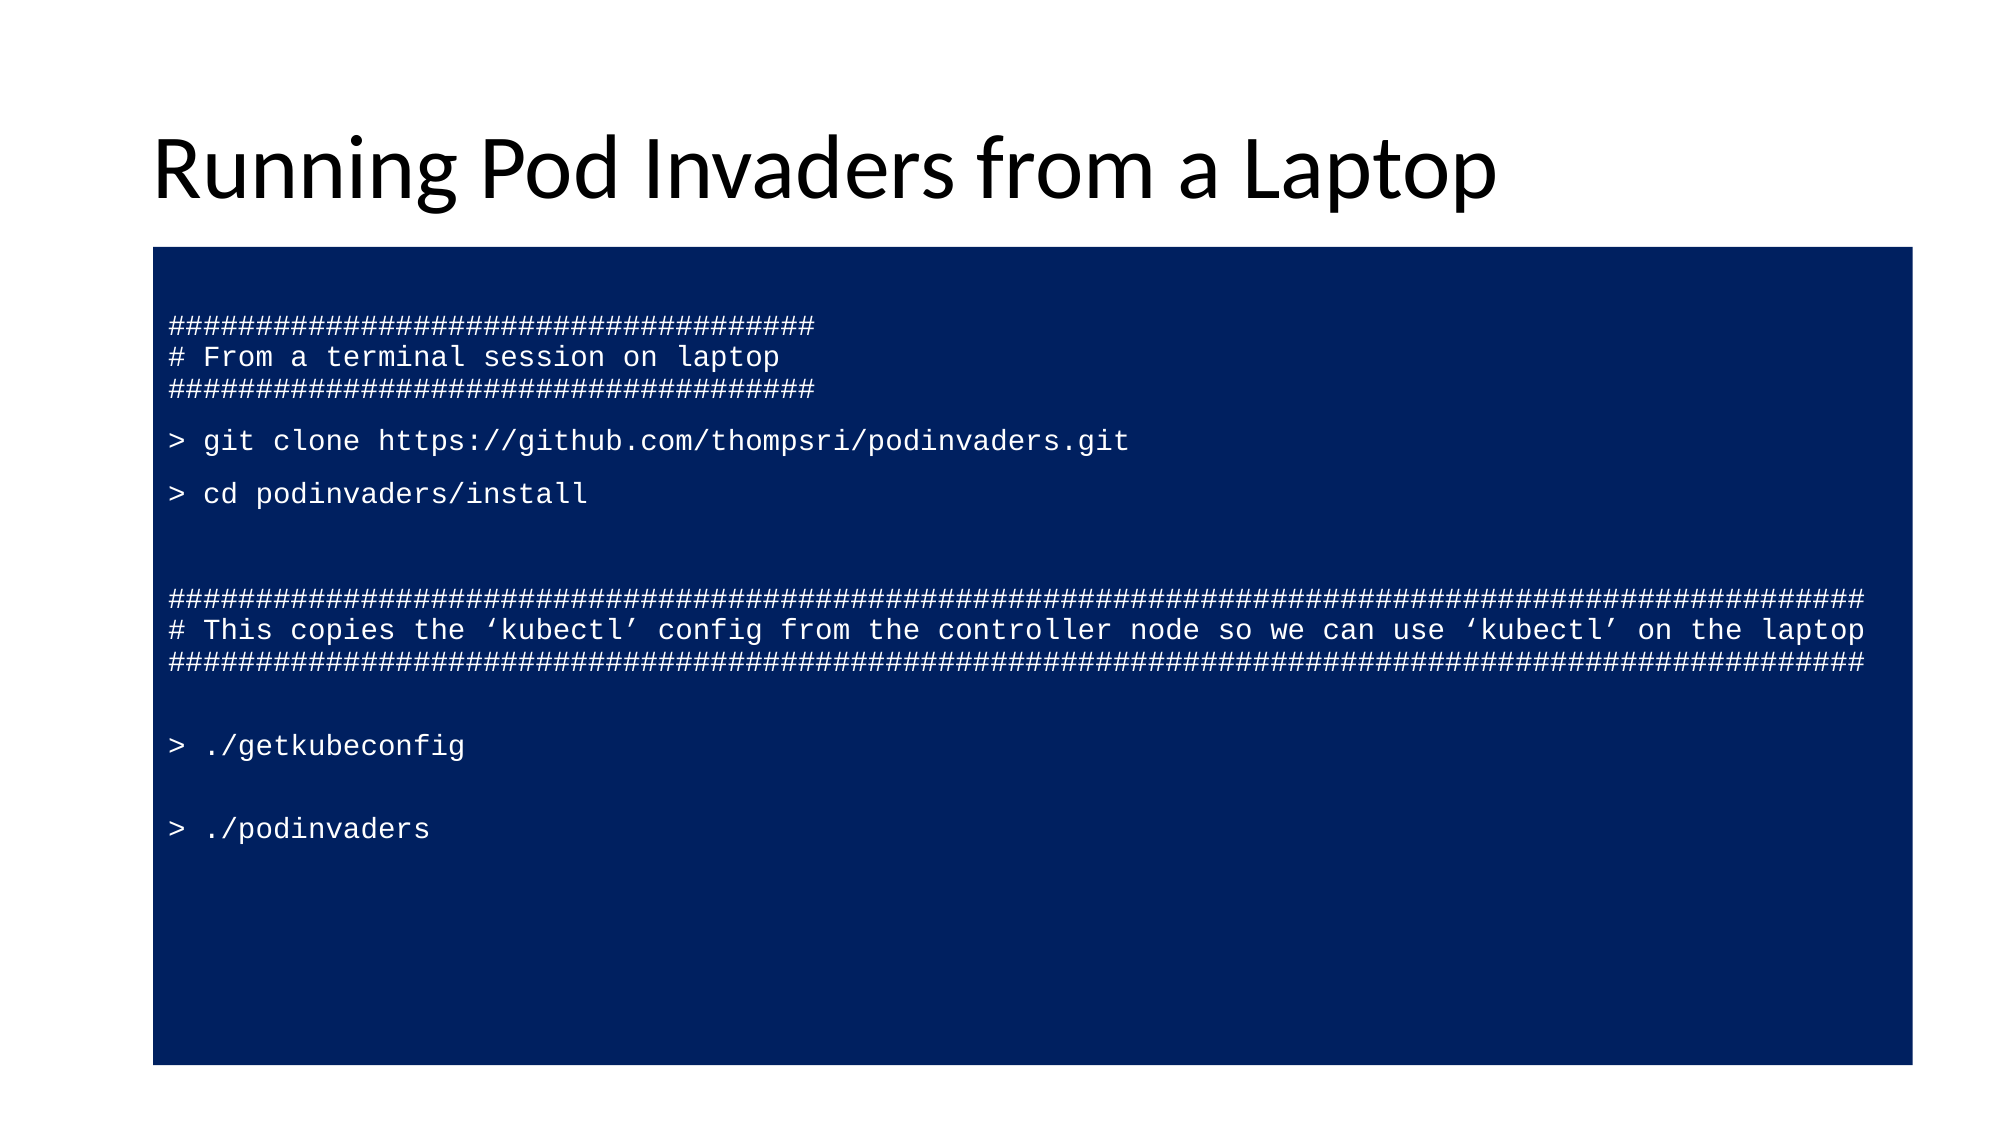

# Running Pod Invaders from a Laptop

#####################################
# From a terminal session on laptop
#####################################
> git clone https://github.com/thompsri/podinvaders.git
> cd podinvaders/install

#################################################################################################
# This copies the ‘kubectl’ config from the controller node so we can use ‘kubectl’ on the laptop
#################################################################################################
> ./getkubeconfig
> ./podinvaders